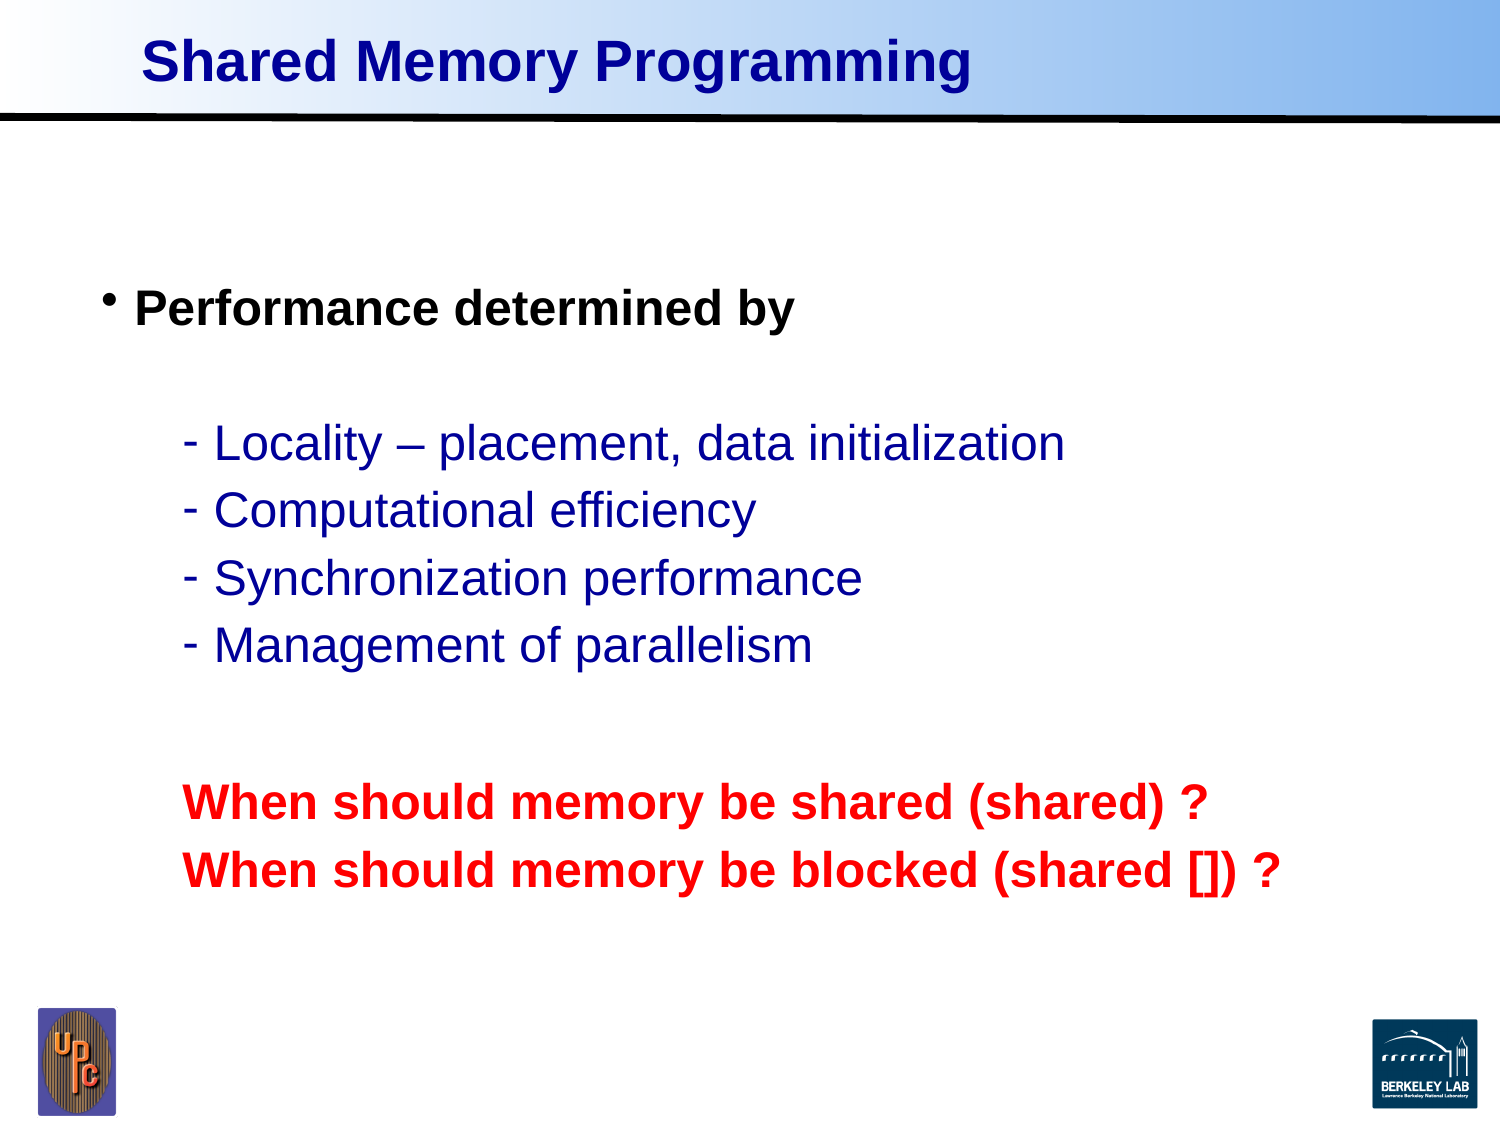

# Shared Memory Programming
Performance determined by

Locality – placement, data initialization
Computational efficiency
Synchronization performance
Management of parallelism

When should memory be shared (shared) ?
When should memory be blocked (shared []) ?